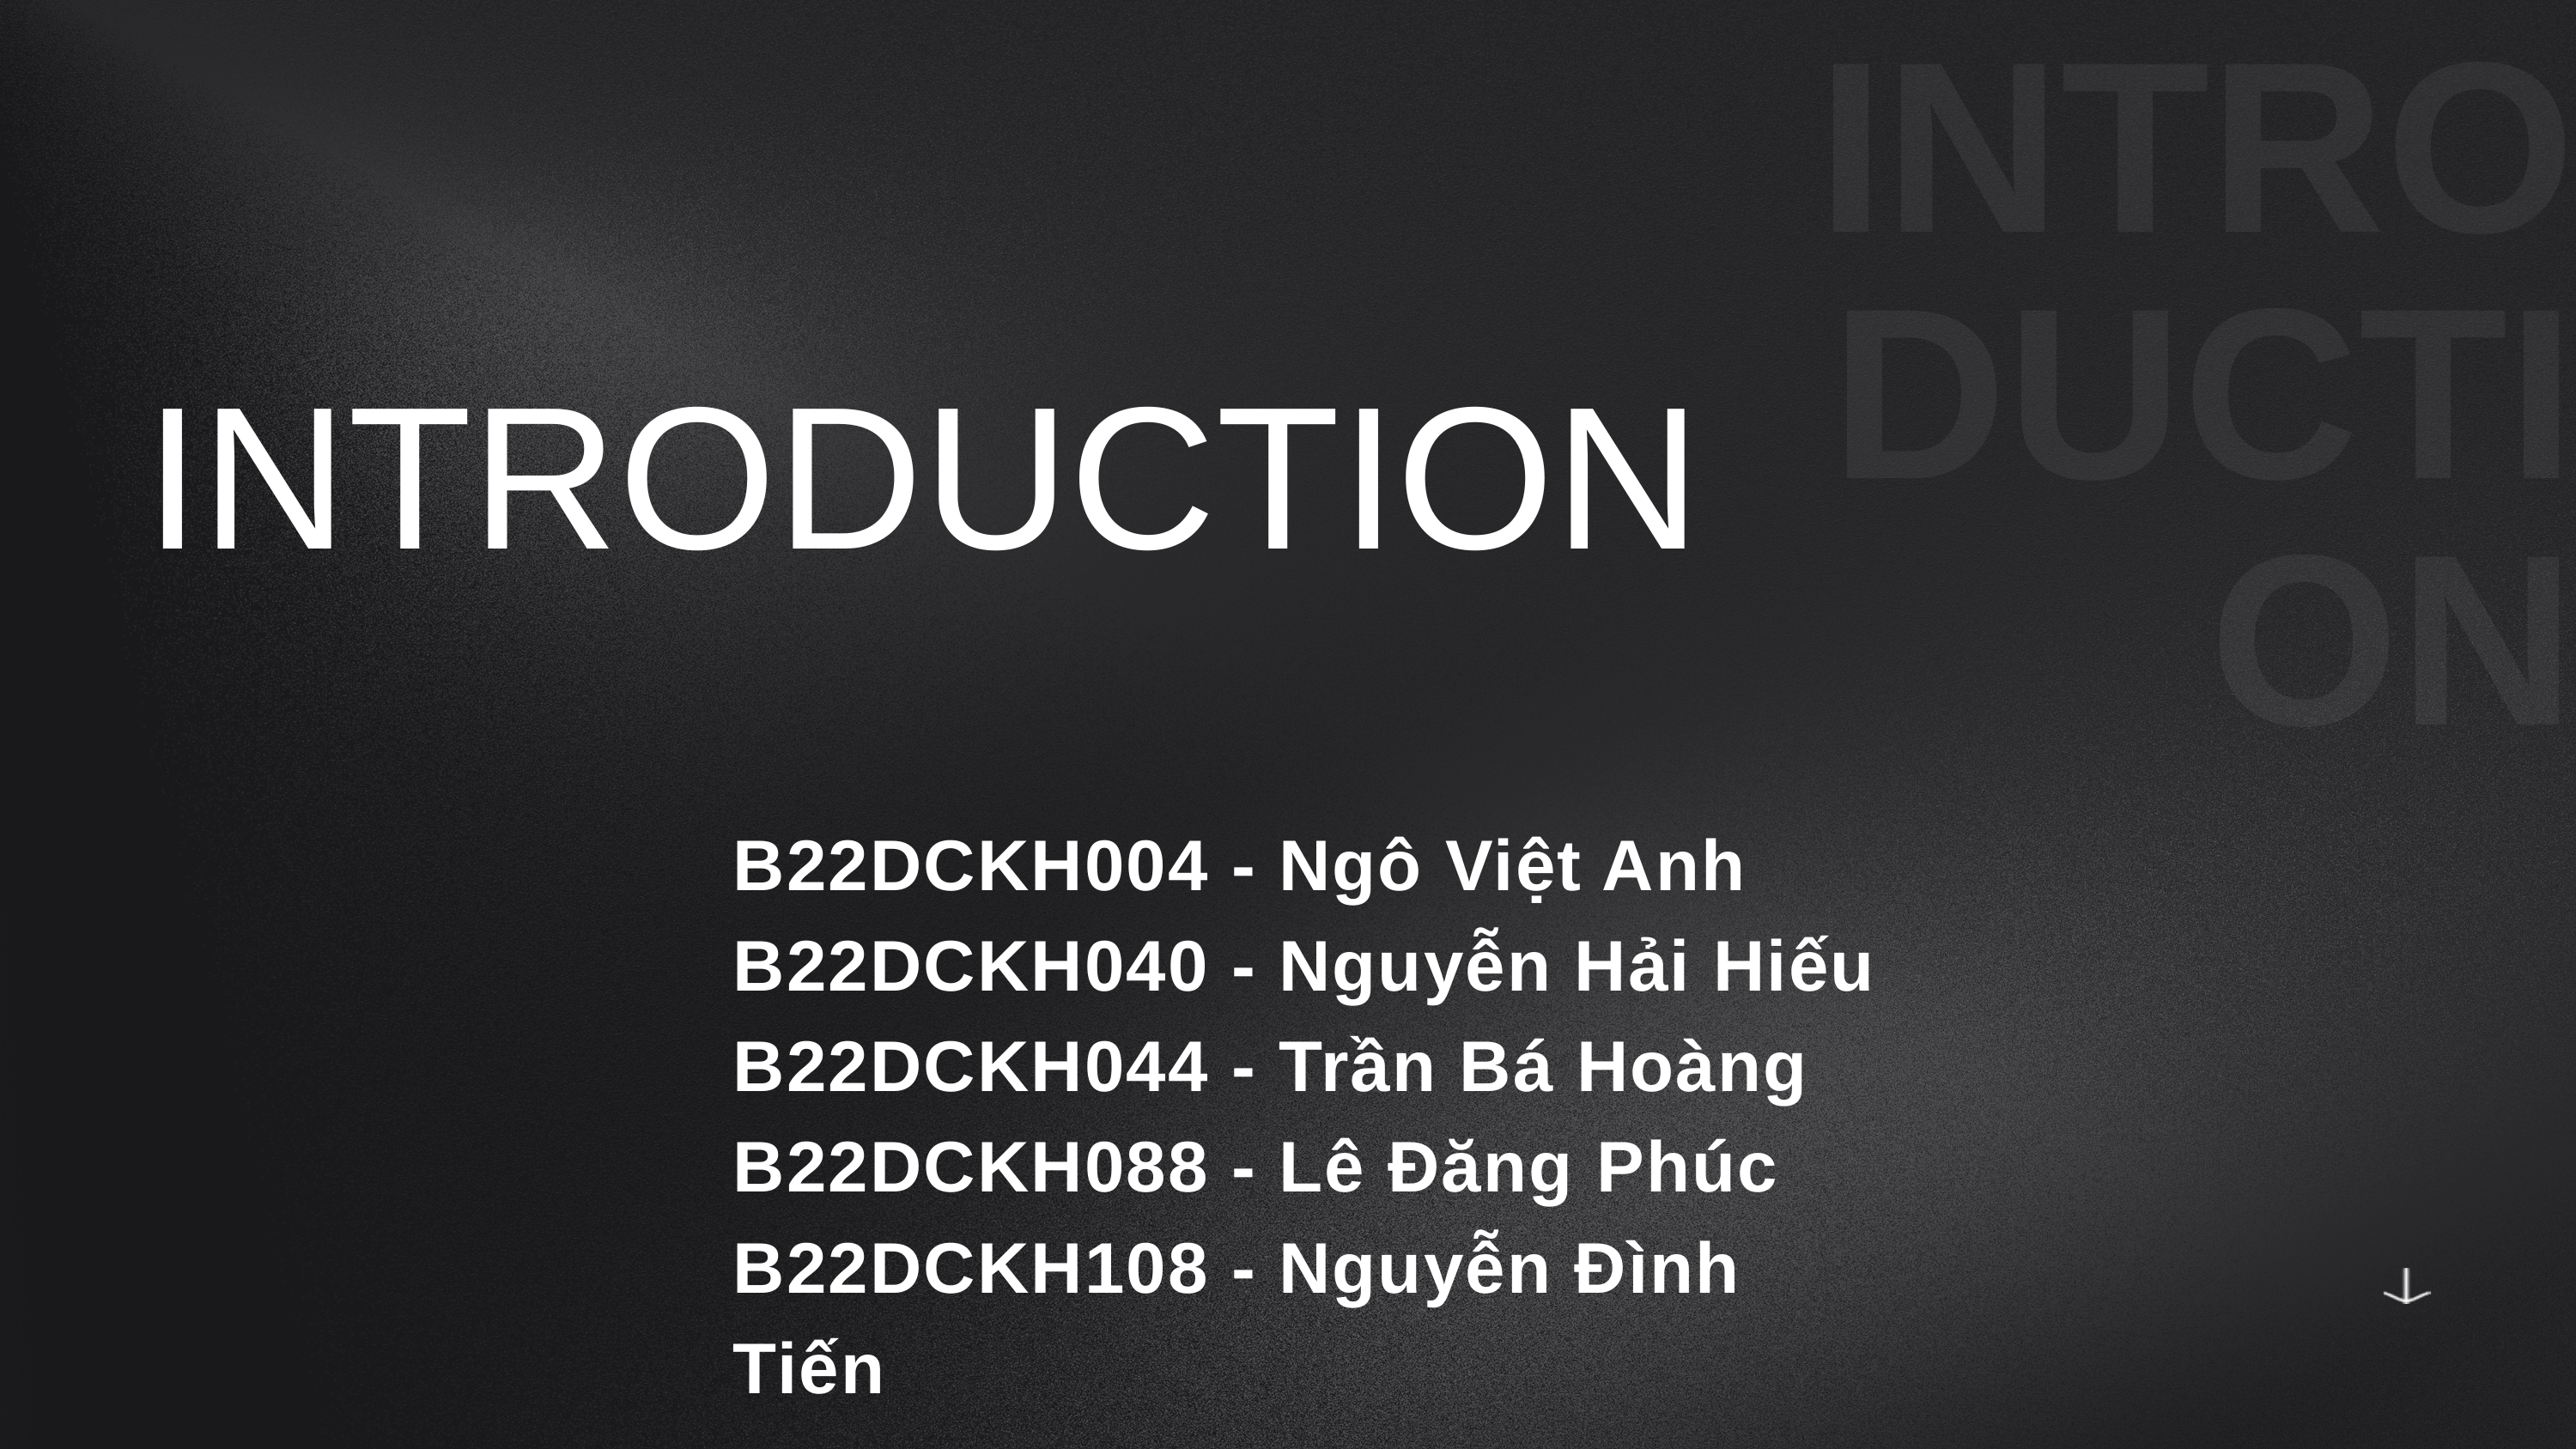

INTRODUCTION
INTRODUCTION
B22DCKH004 - Ngô Việt Anh
B22DCKH040 - Nguyễn Hải Hiếu
B22DCKH044 - Trần Bá Hoàng
B22DCKH088 - Lê Đăng Phúc
B22DCKH108 - Nguyễn Đình Tiến